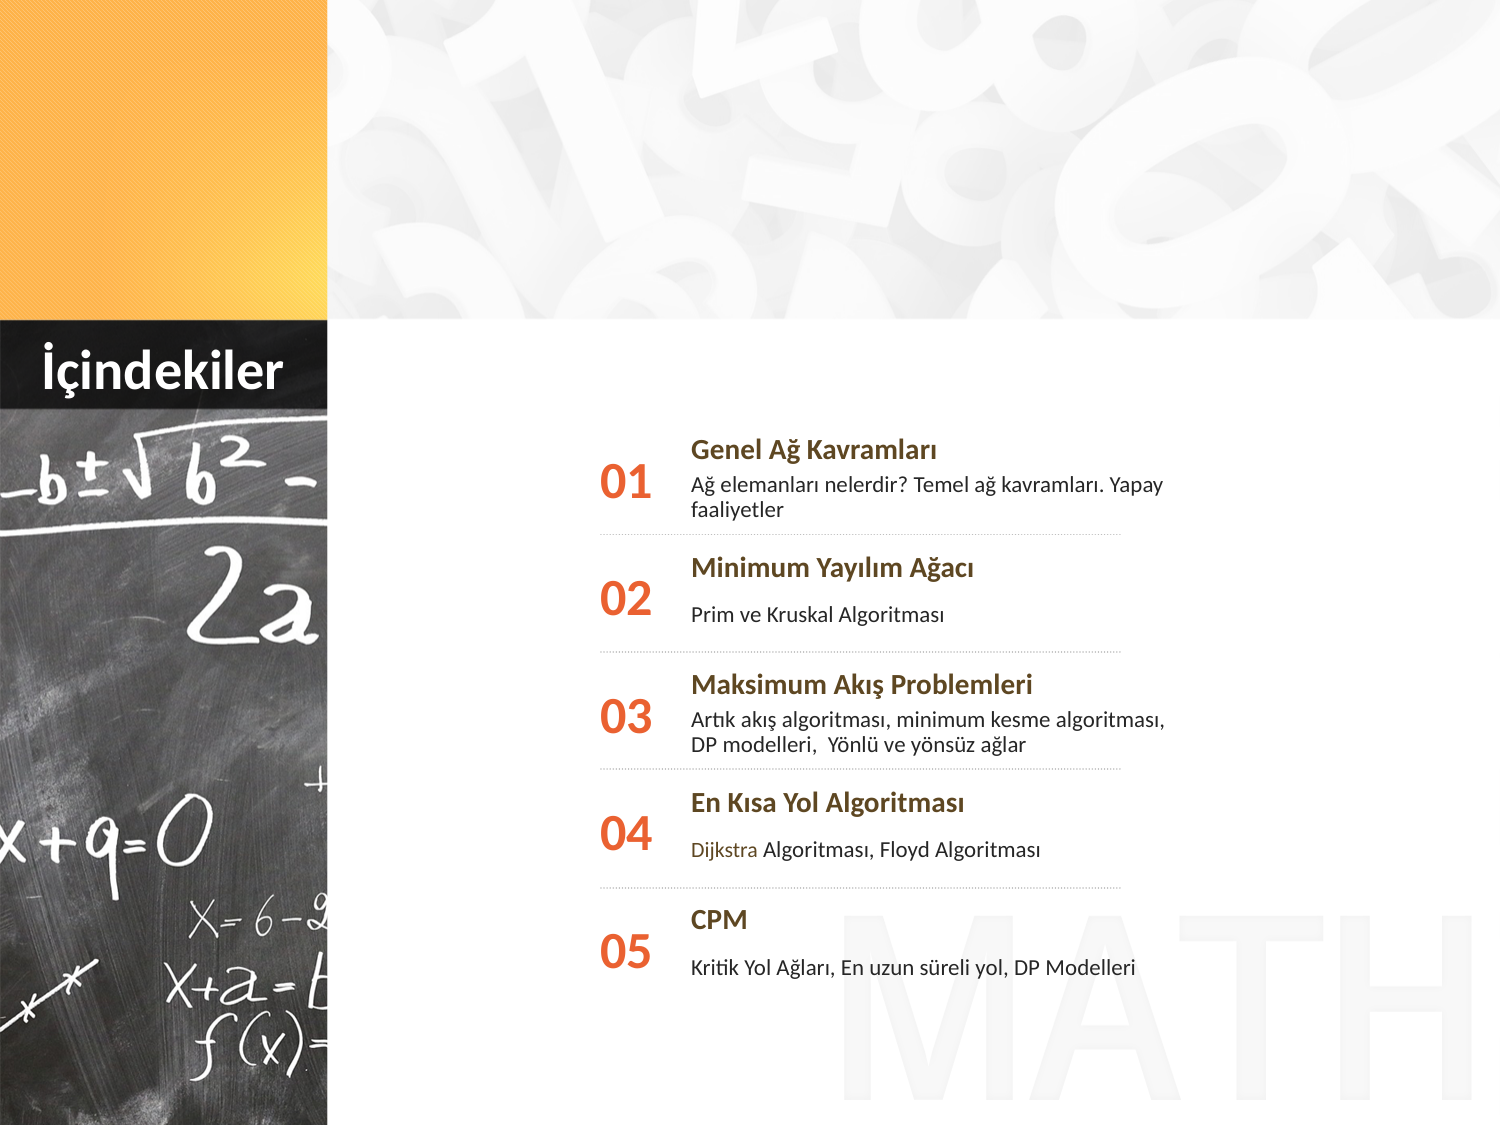

İçindekiler
Genel Ağ Kavramları
01
Ağ elemanları nelerdir? Temel ağ kavramları. Yapay faaliyetler
Minimum Yayılım Ağacı
02
Prim ve Kruskal Algoritması
Maksimum Akış Problemleri
03
Artık akış algoritması, minimum kesme algoritması, DP modelleri,  Yönlü ve yönsüz ağlar
En Kısa Yol Algoritması
04
Dijkstra Algoritması, Floyd Algoritması
CPM
05
Kritik Yol Ağları, En uzun süreli yol, DP Modelleri